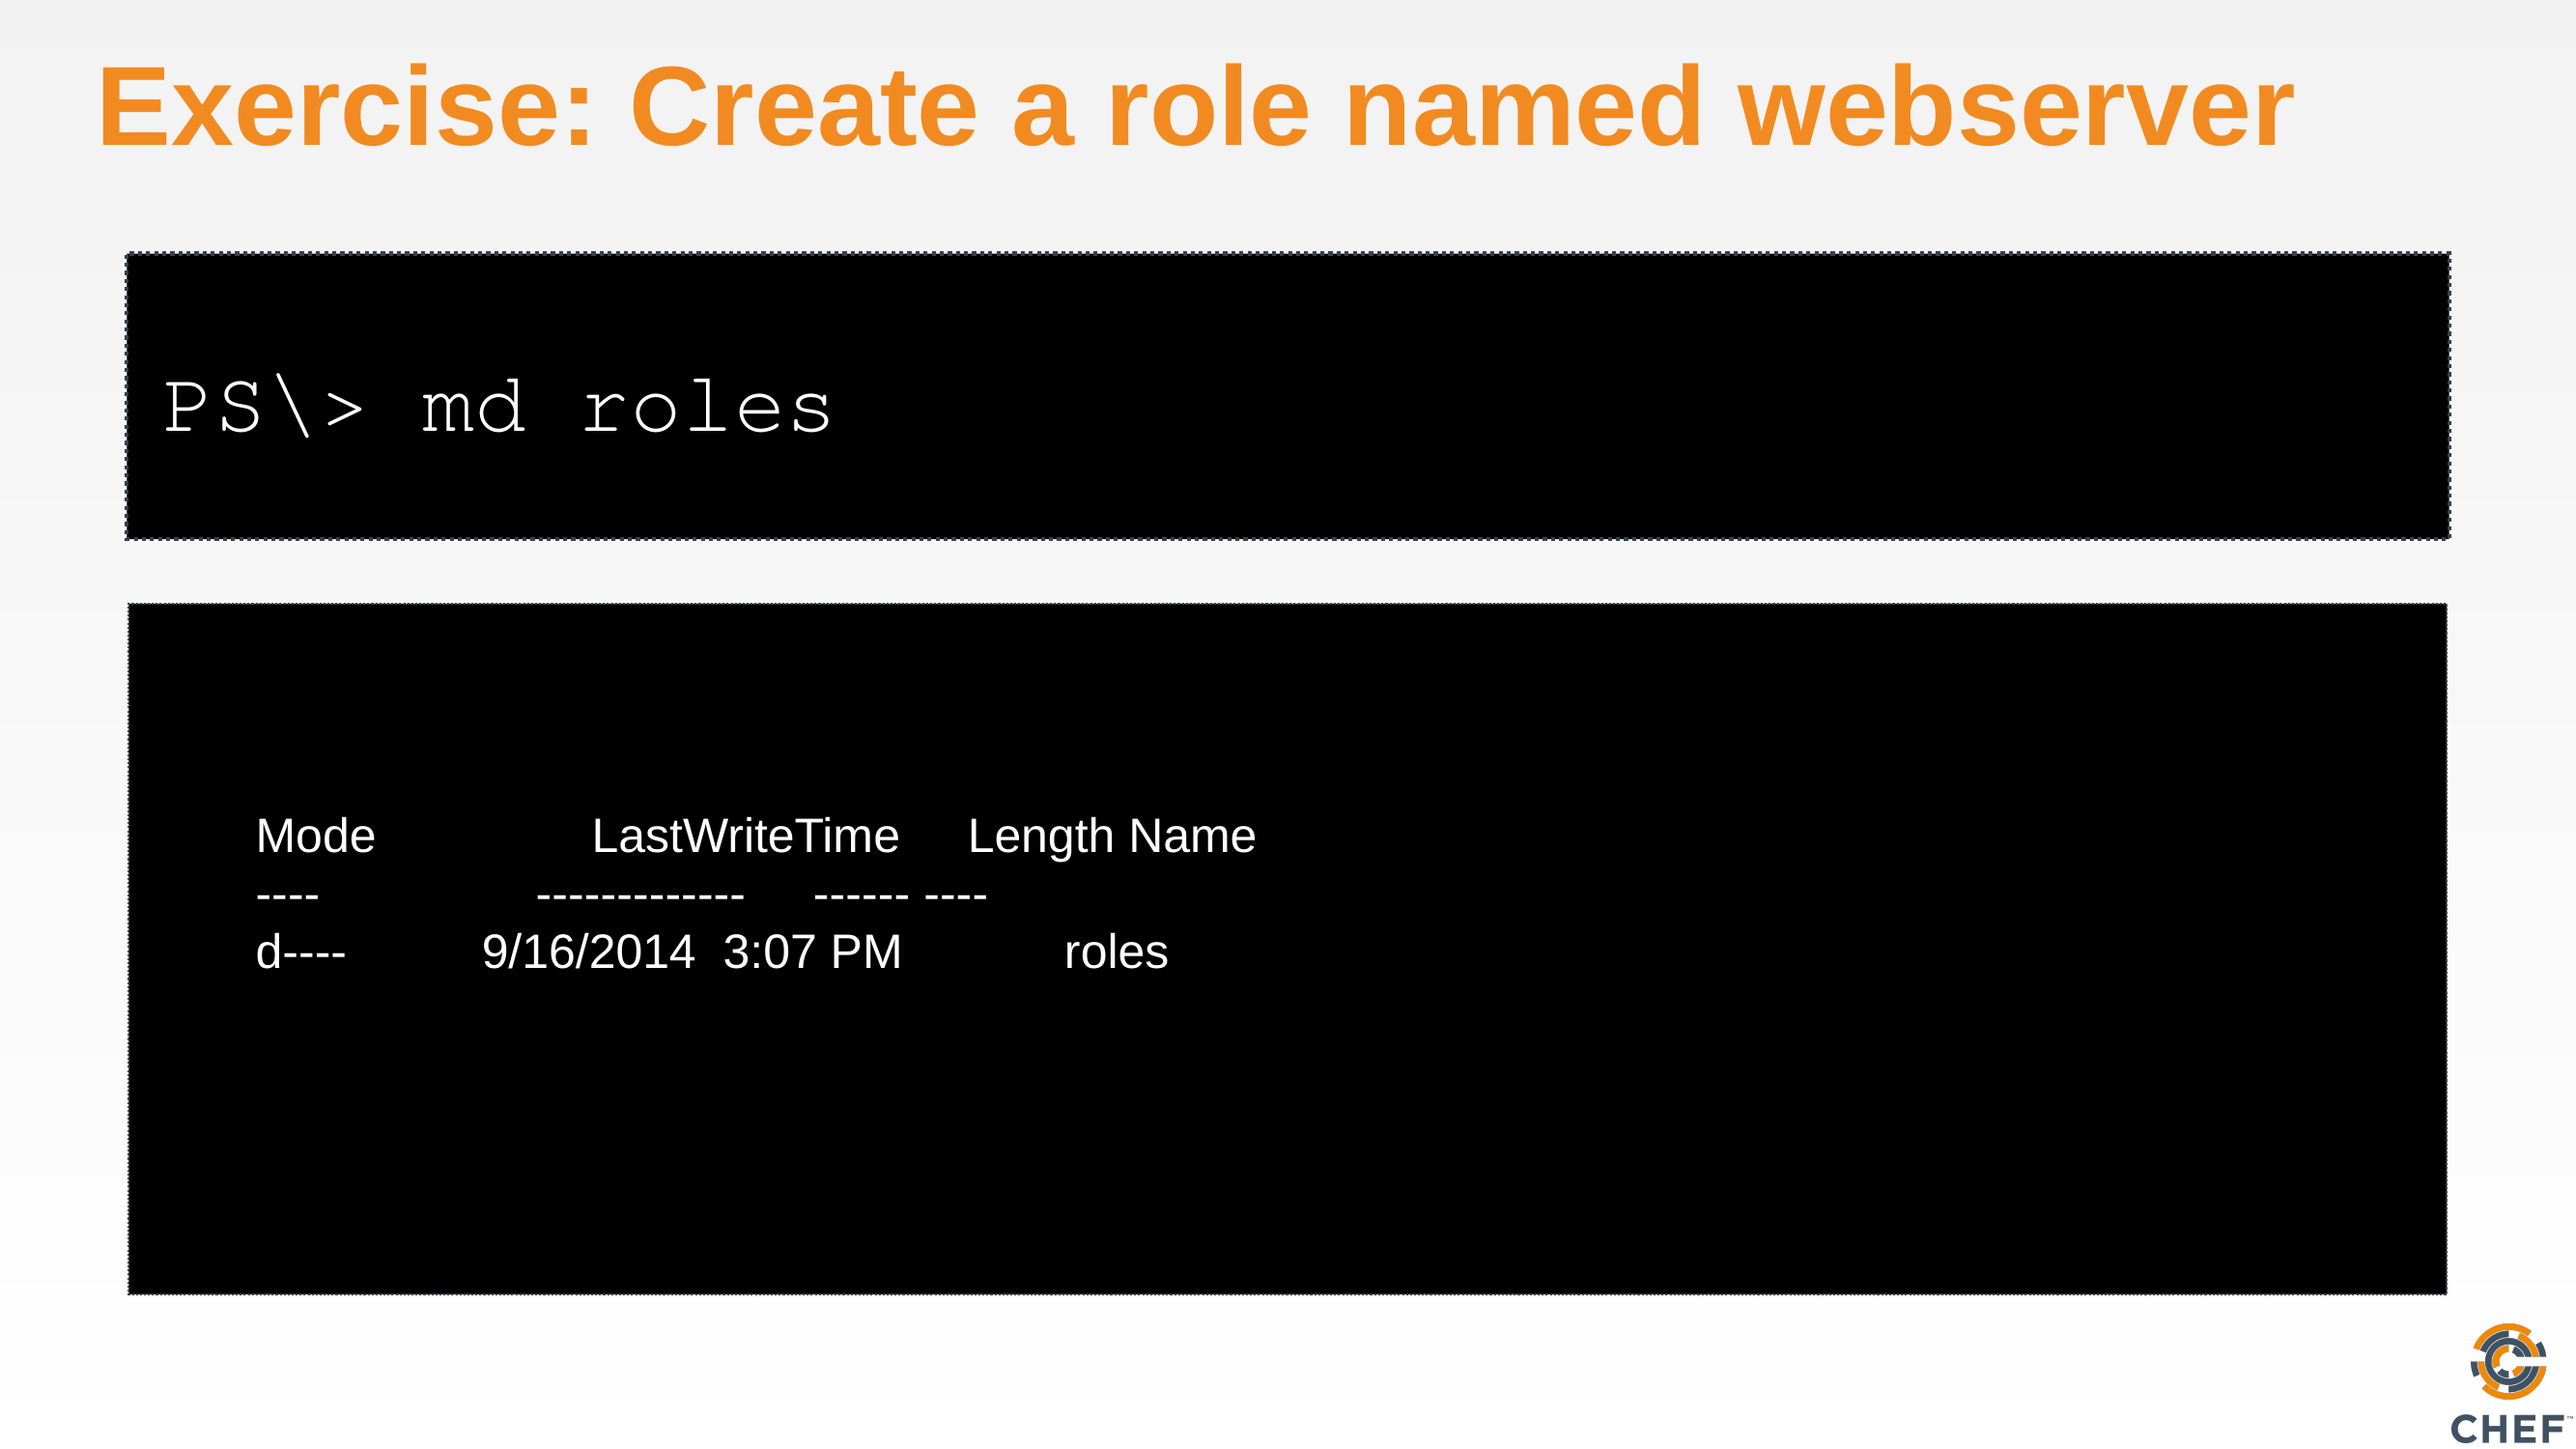

# Exercise: Create a role named webserver
PS\> md roles
Mode                LastWriteTime     Length Name
----                -------------     ------ ----
d----          9/16/2014  3:07 PM            roles